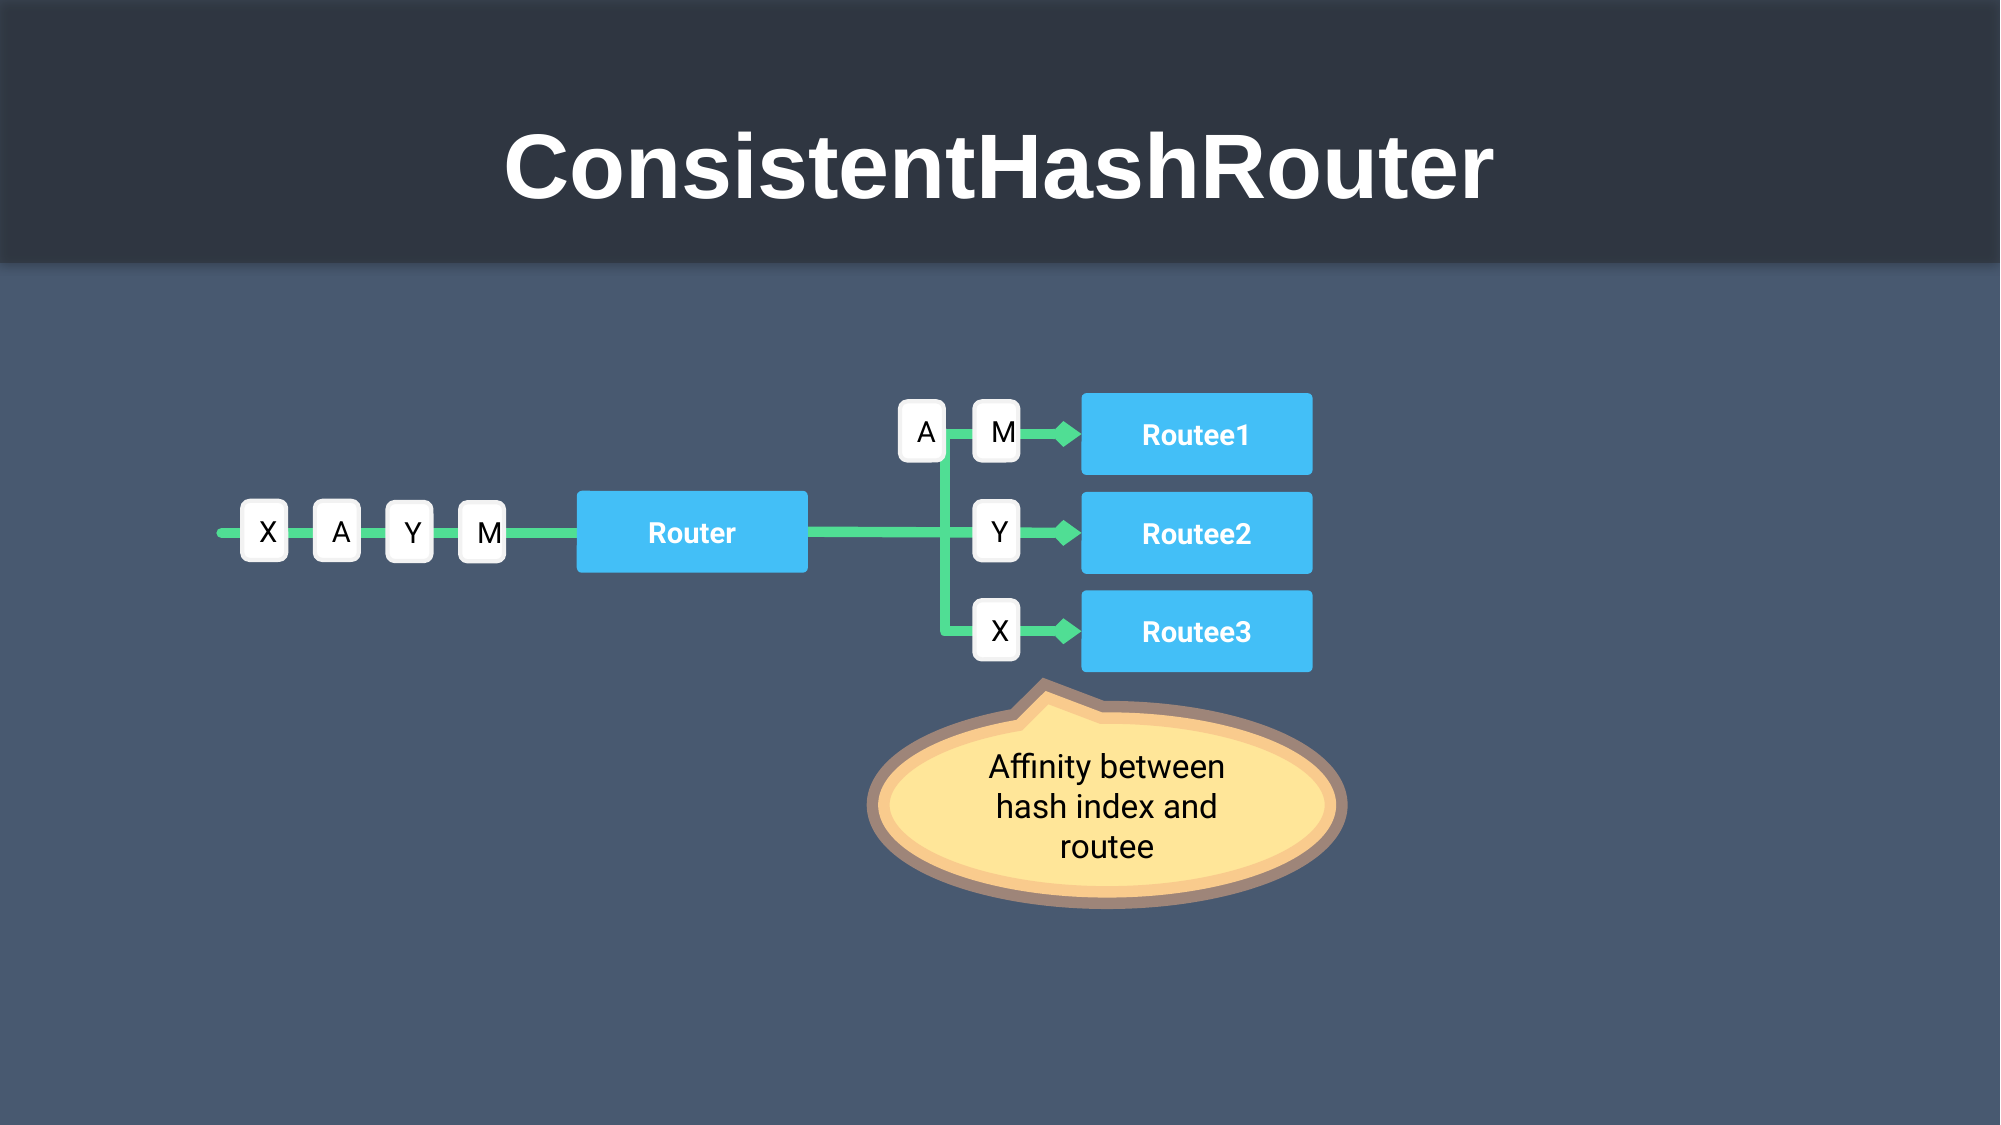

# ConsistentHashRouter
Routee1
A
M
Router
Routee2
X
A
Y
Y
M
Routee3
X
Affinity between hash index and routee